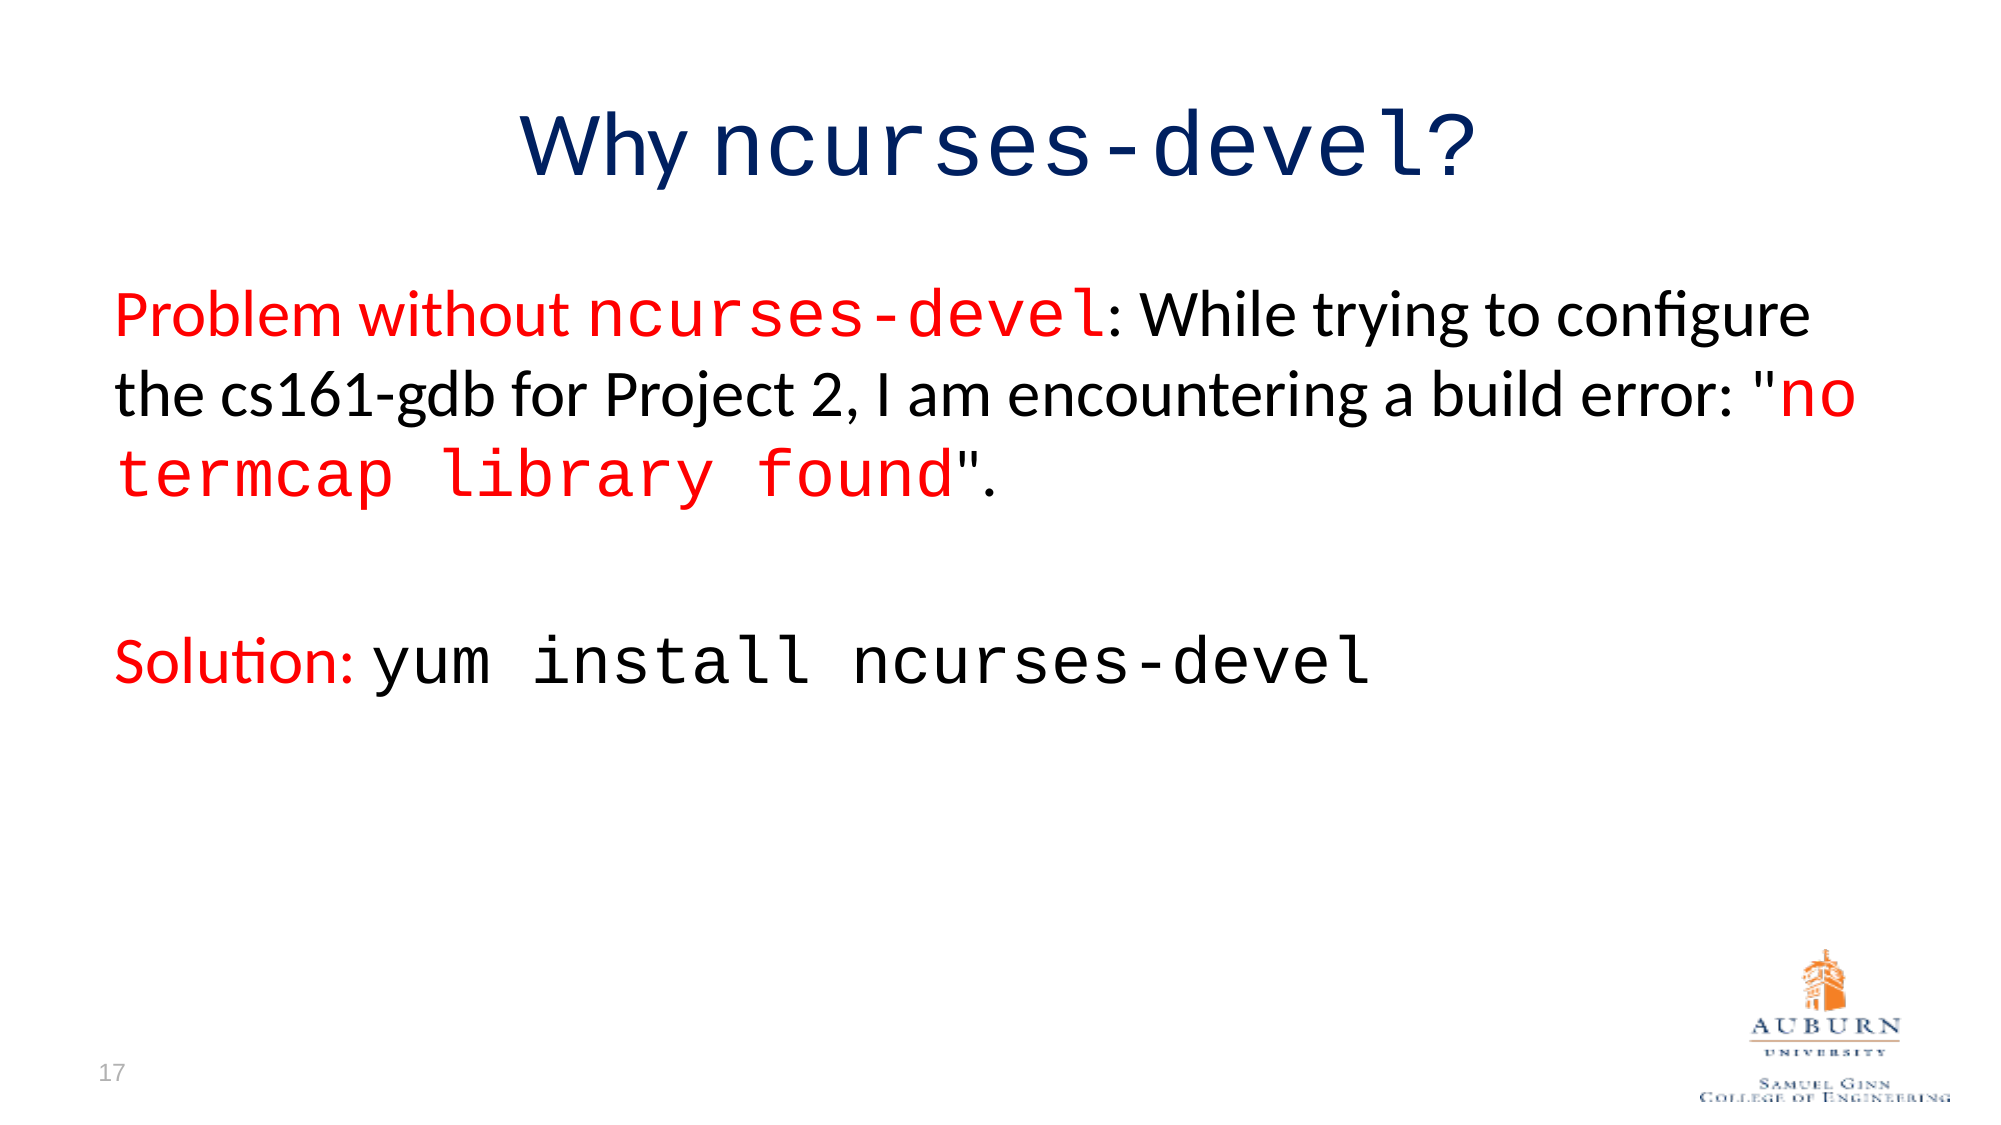

# Why ncurses-devel?
Problem without ncurses-devel: While trying to configure the cs161-gdb for Project 2, I am encountering a build error: "no termcap library found".

Solution: yum install ncurses-devel
17